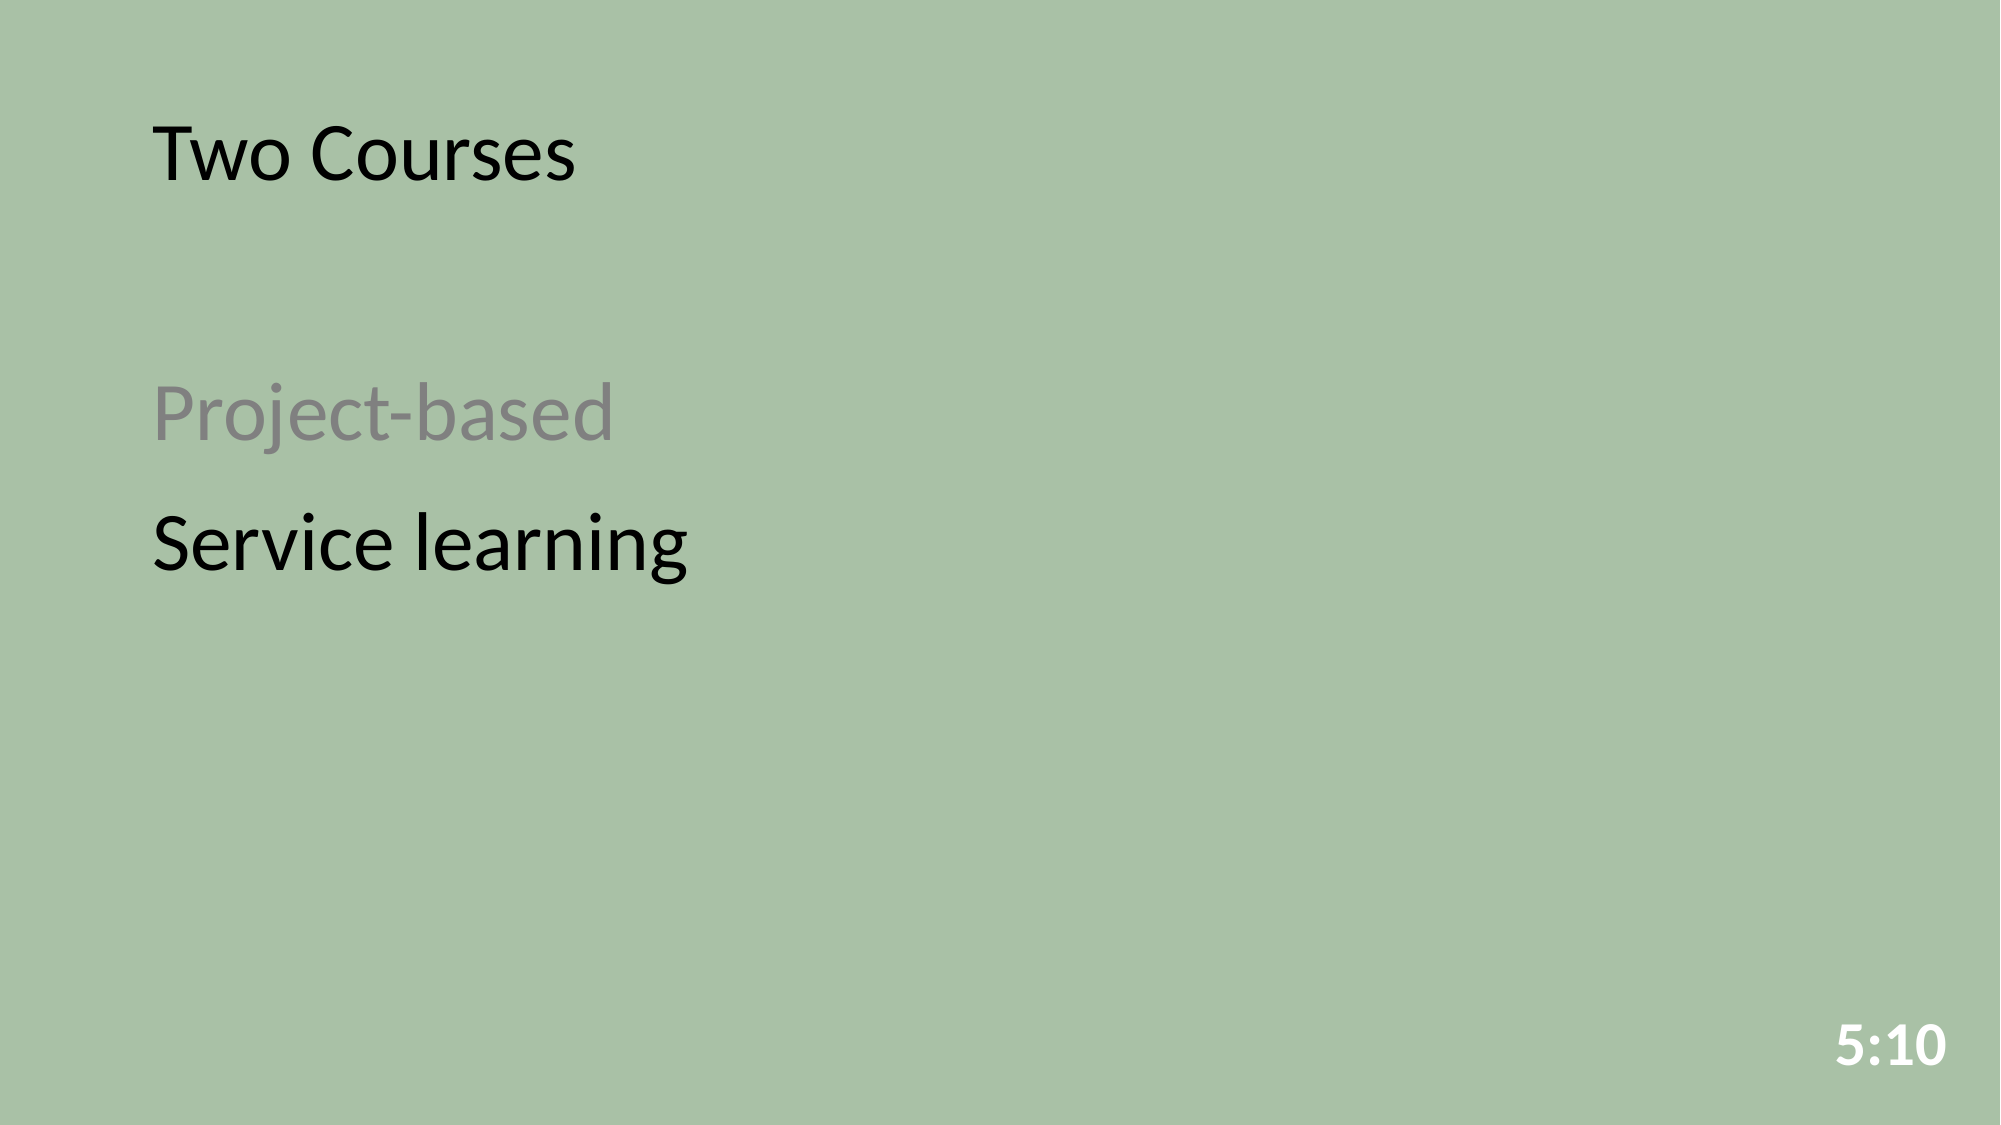

# Two Courses Project-based Service learning
5:10